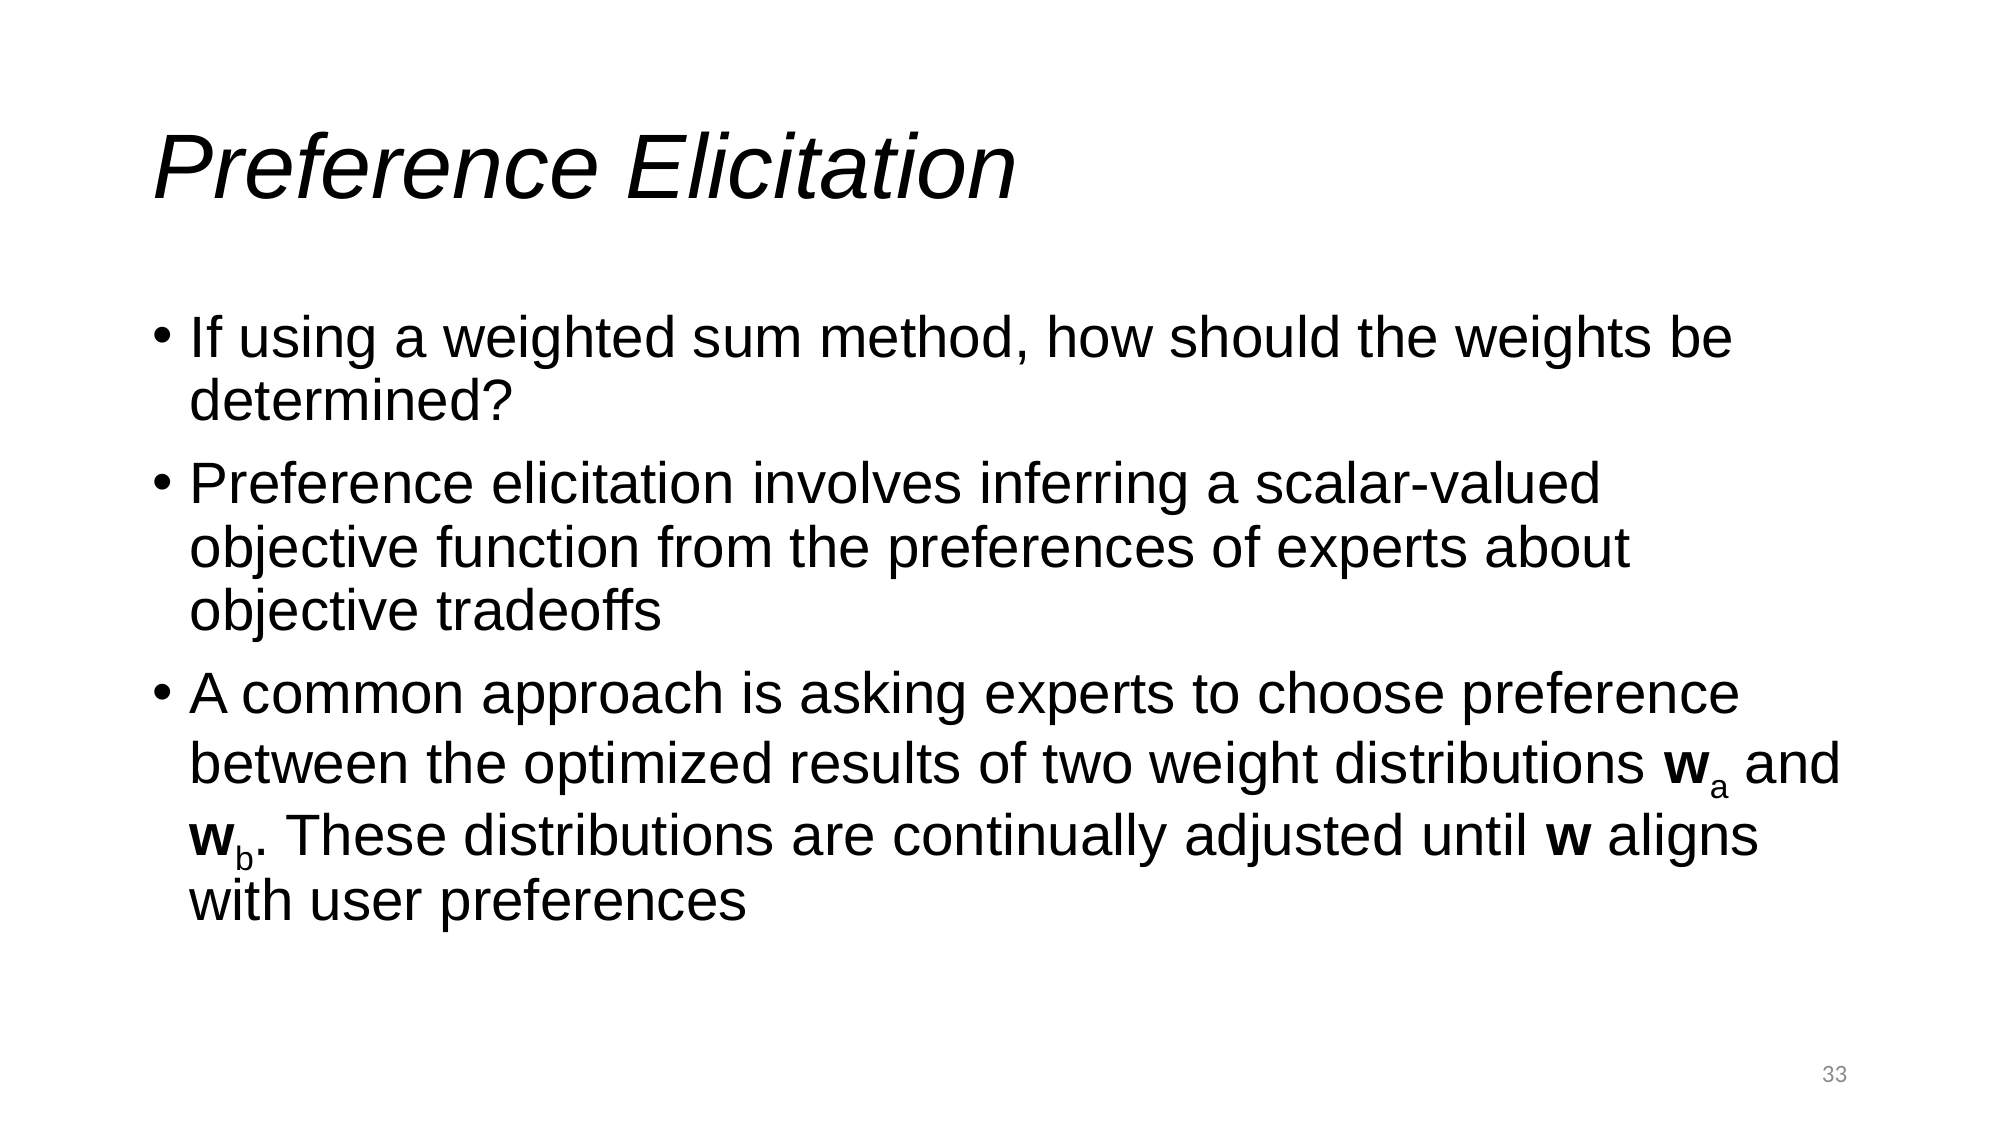

# Preference Elicitation
If using a weighted sum method, how should the weights be determined?
Preference elicitation involves inferring a scalar-valued objective function from the preferences of experts about objective tradeoffs
A common approach is asking experts to choose preference between the optimized results of two weight distributions wa and wb. These distributions are continually adjusted until w aligns with user preferences
33